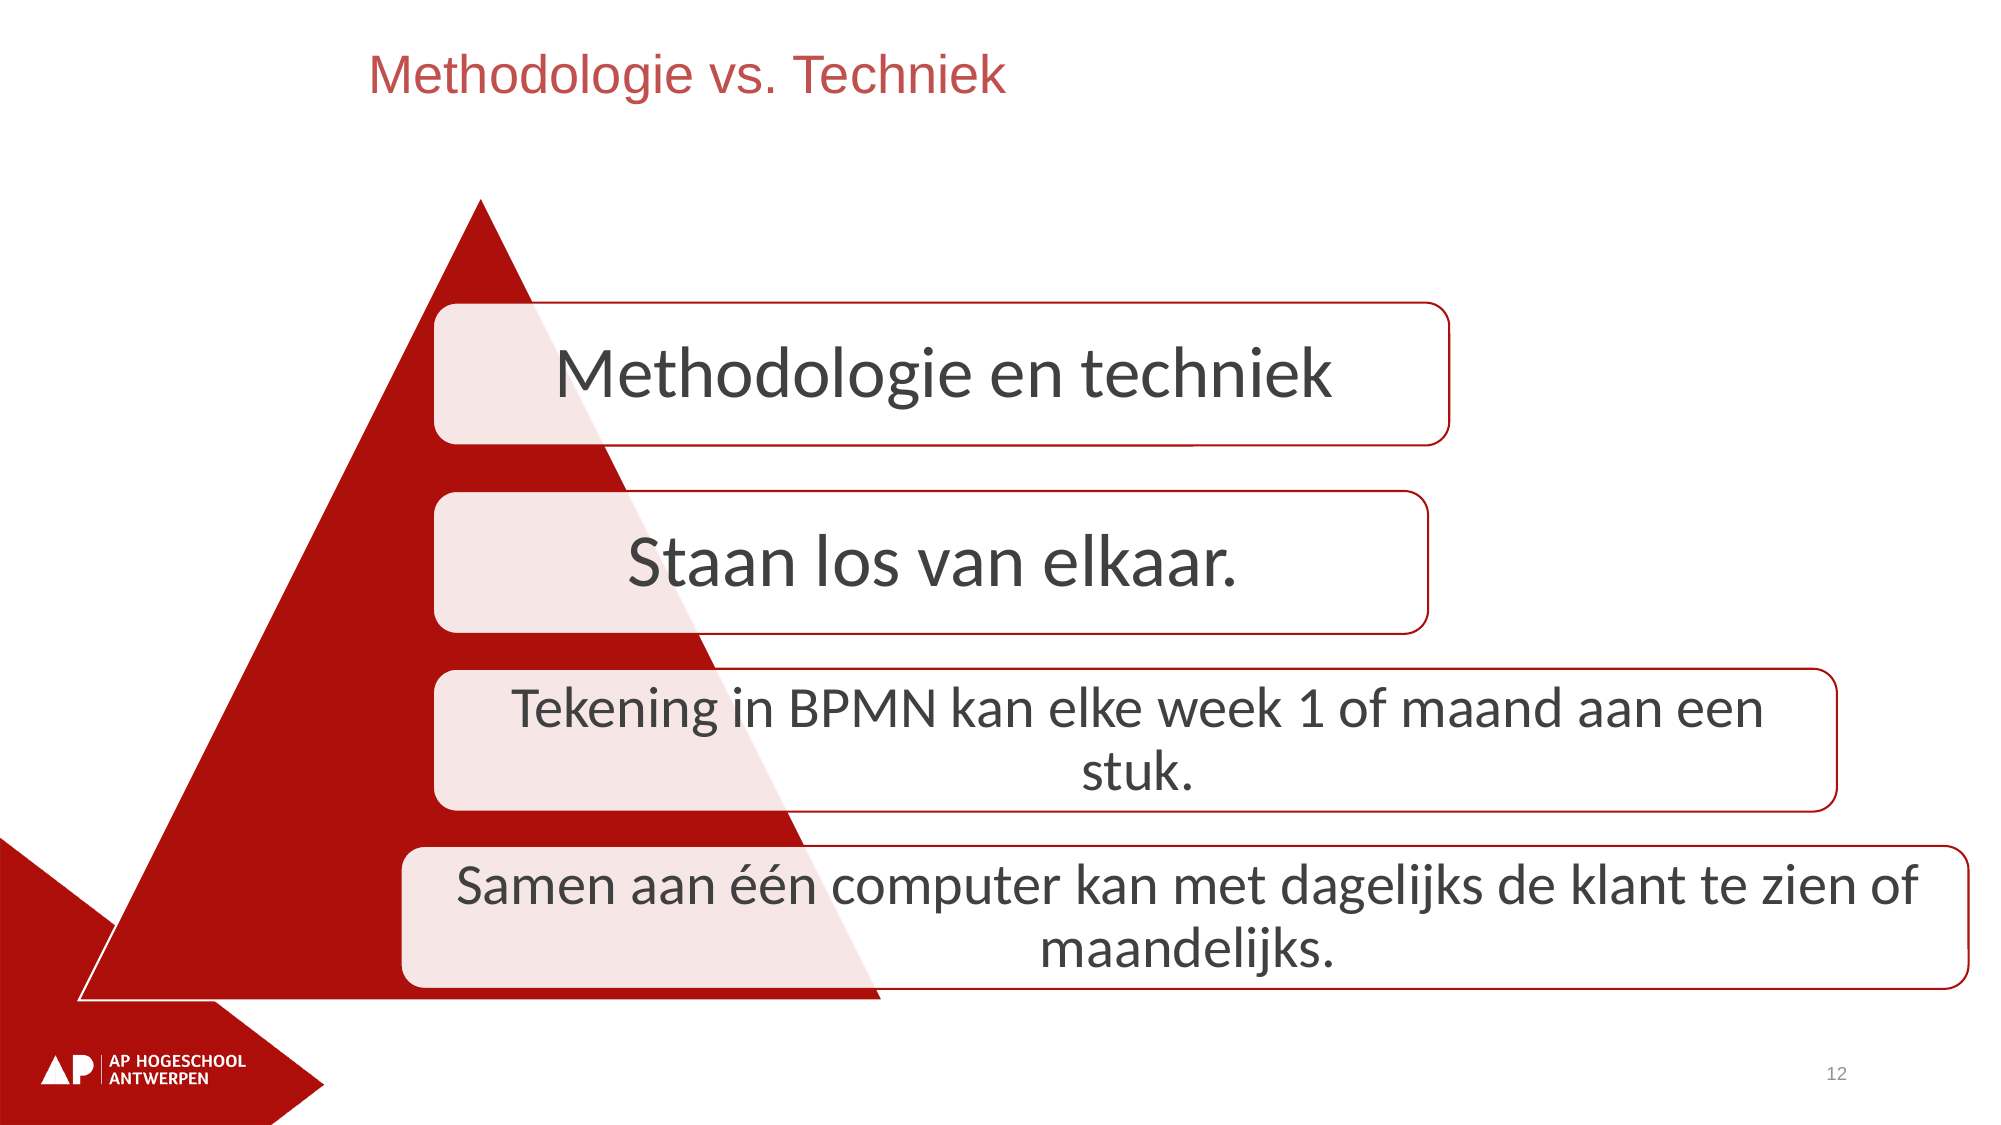

Methodologie vs. Techniek
Methodologie en techniek
Staan los van elkaar.
Tekening in BPMN kan elke week 1 of maand aan een stuk.
Samen aan één computer kan met dagelijks de klant te zien of maandelijks.
12